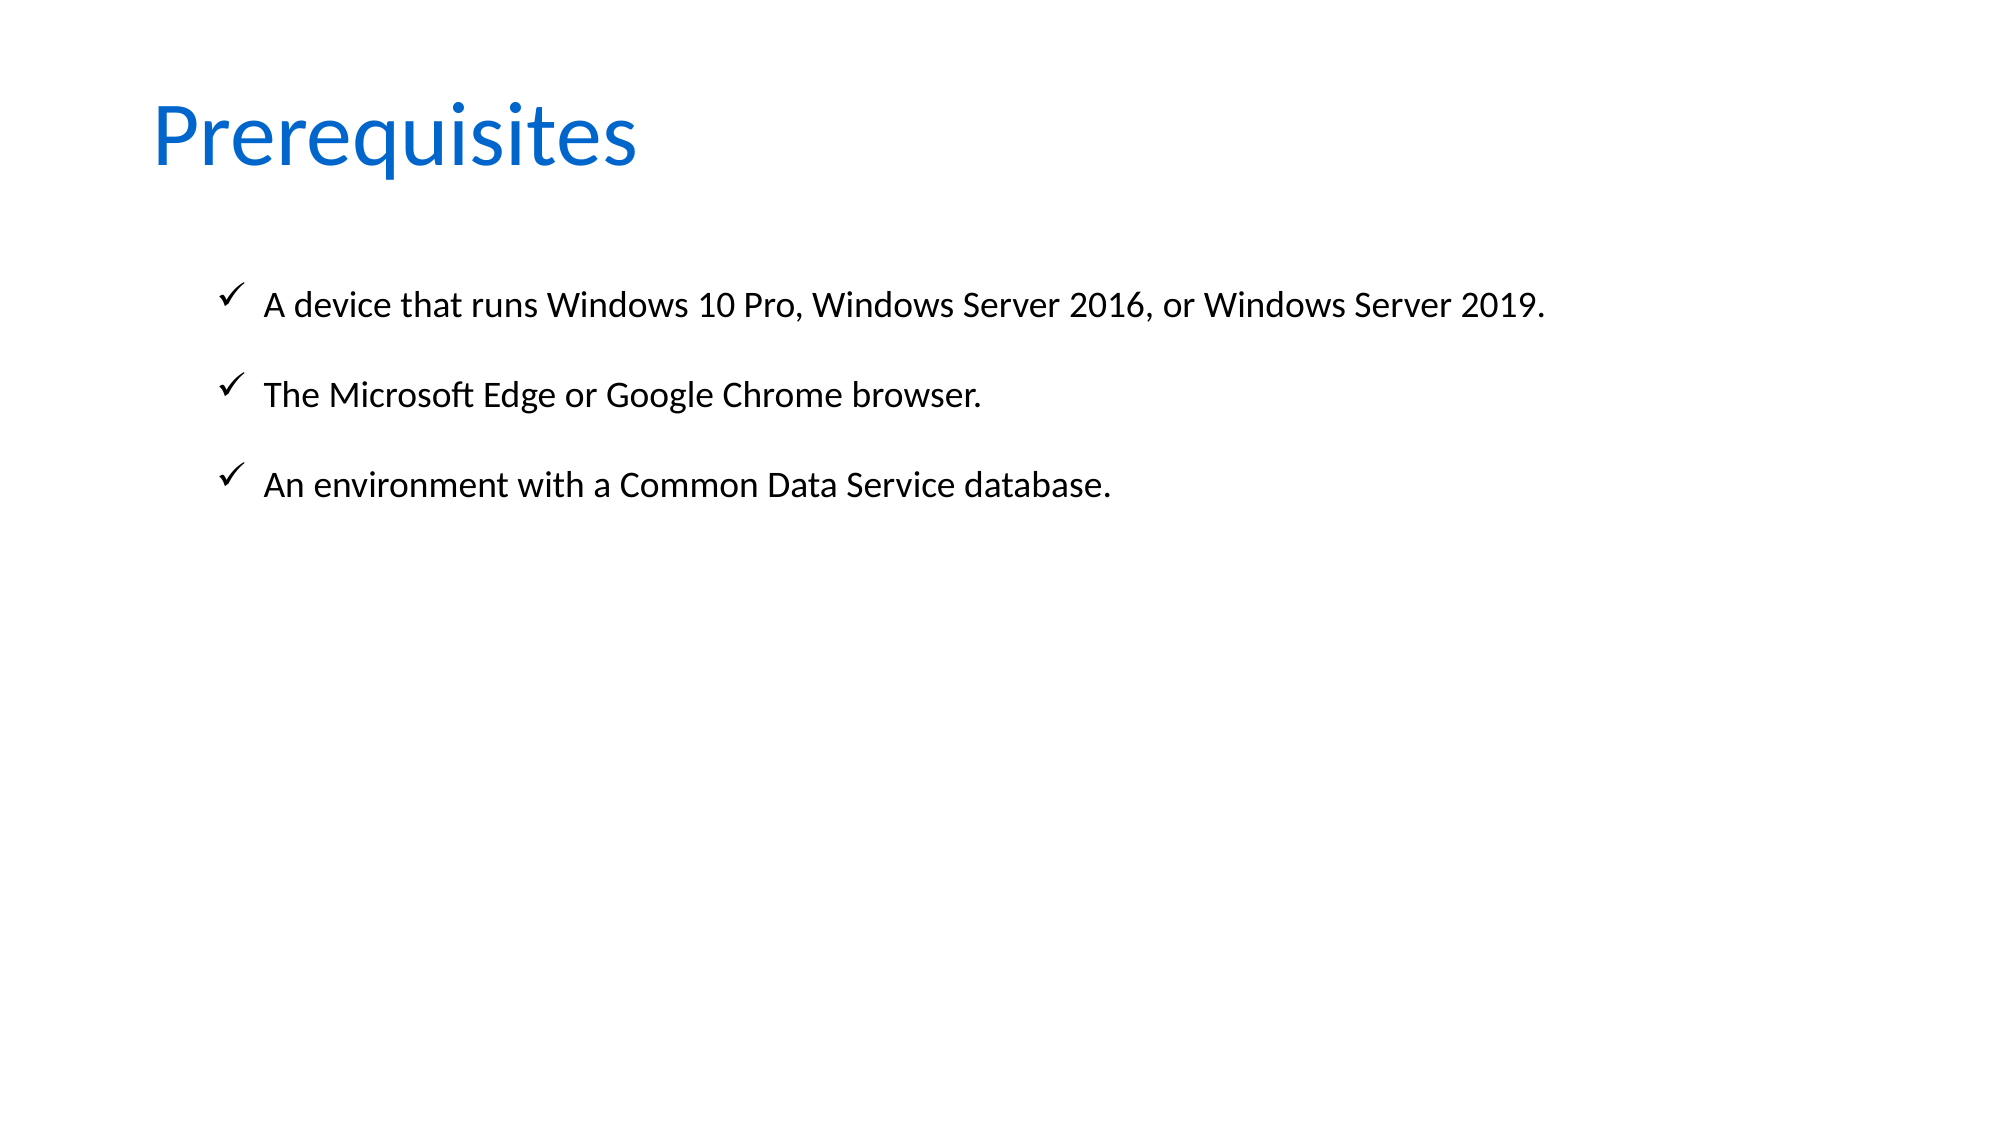

# Prerequisites
A device that runs Windows 10 Pro, Windows Server 2016, or Windows Server 2019.

The Microsoft Edge or Google Chrome browser.

An environment with a Common Data Service database.